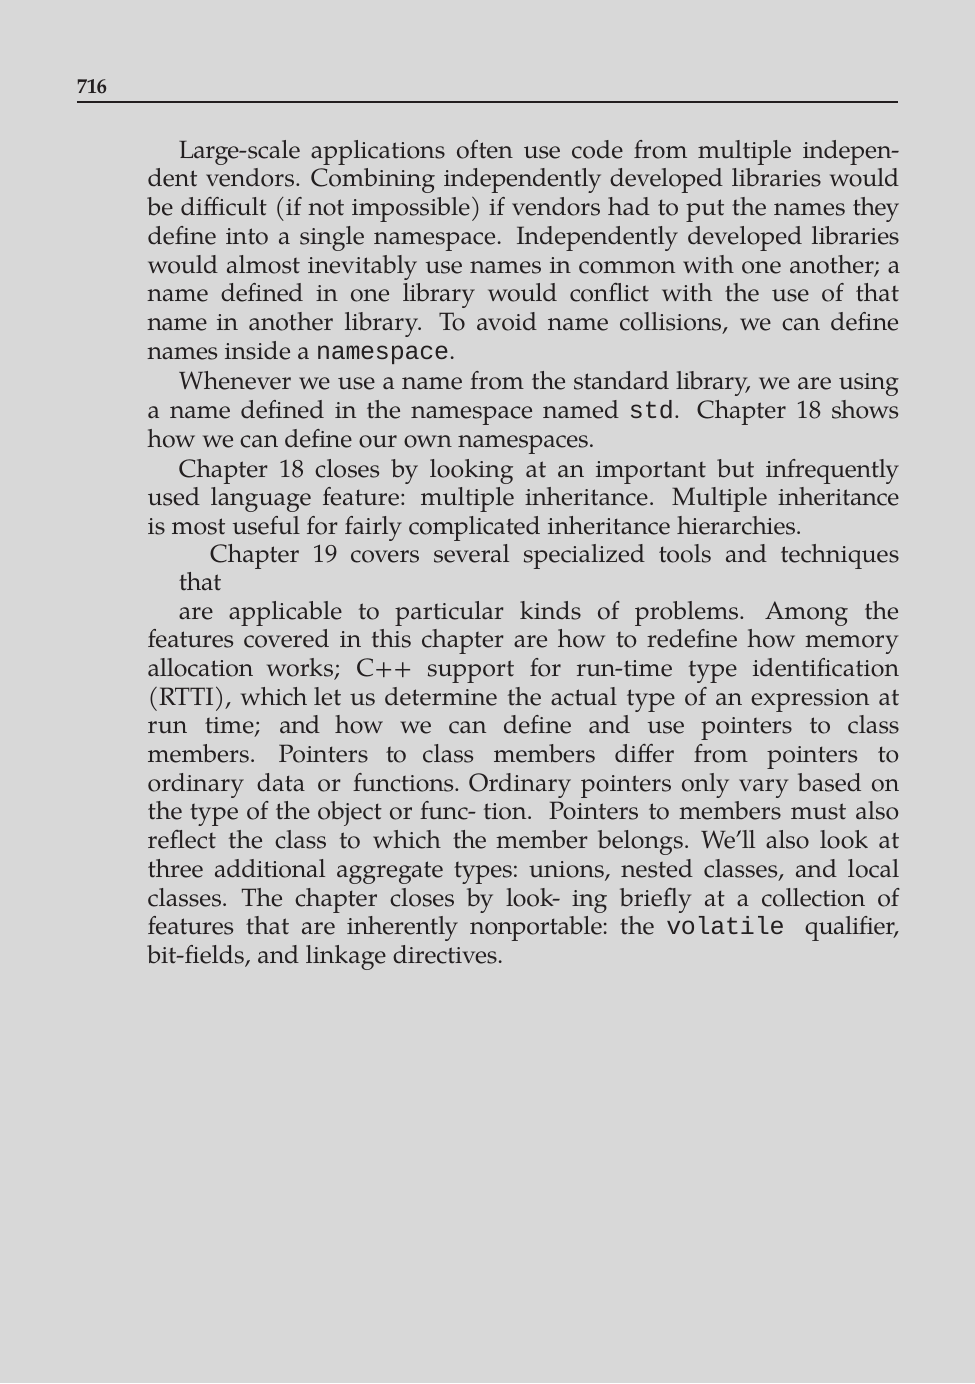

716

Large-scale applications often use code from multiple indepen- dent vendors. Combining independently developed libraries would be difficult (if not impossible) if vendors had to put the names they define into a single namespace. Independently developed libraries would almost inevitably use names in common with one another; a name defined in one library would conflict with the use of that name in another library. To avoid name collisions, we can define names inside a namespace.
Whenever we use a name from the standard library, we are using a name defined in the namespace named std. Chapter 18 shows how we can define our own namespaces.
Chapter 18 closes by looking at an important but infrequently used language feature: multiple inheritance. Multiple inheritance is most useful for fairly complicated inheritance hierarchies.
Chapter 19 covers several specialized tools and techniques that
are applicable to particular kinds of problems. Among the features covered in this chapter are how to redefine how memory allocation works; C++ support for run-time type identification (RTTI), which let us determine the actual type of an expression at run time; and how we can define and use pointers to class members. Pointers to class members differ from pointers to ordinary data or functions. Ordinary pointers only vary based on the type of the object or func- tion. Pointers to members must also reflect the class to which the member belongs. We’ll also look at three additional aggregate types: unions, nested classes, and local classes. The chapter closes by look- ing briefly at a collection of features that are inherently nonportable: the volatile qualifier, bit-fields, and linkage directives.